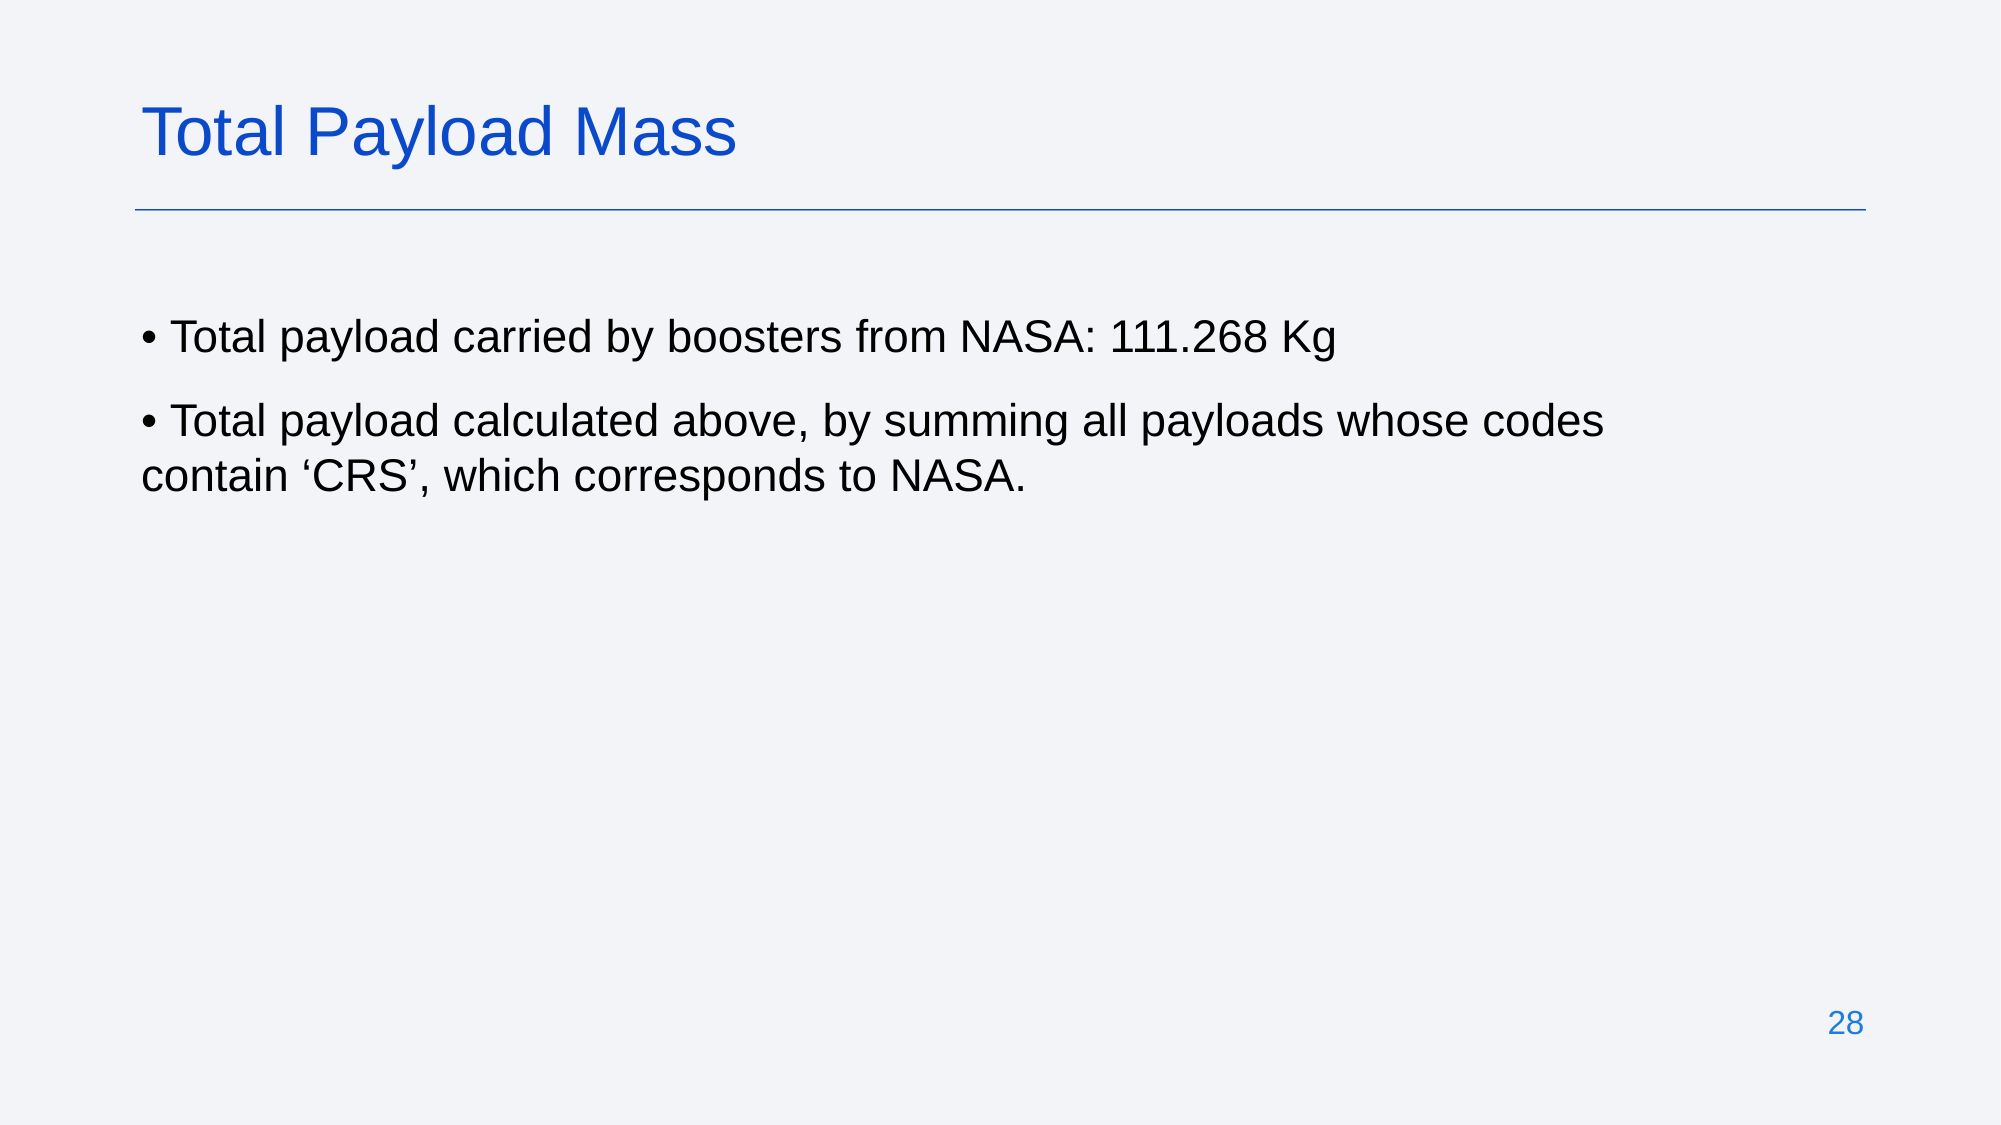

Total Payload Mass
• Total payload carried by boosters from NASA: 111.268 Kg
• Total payload calculated above, by summing all payloads whose codes contain ‘CRS’, which corresponds to NASA.
28